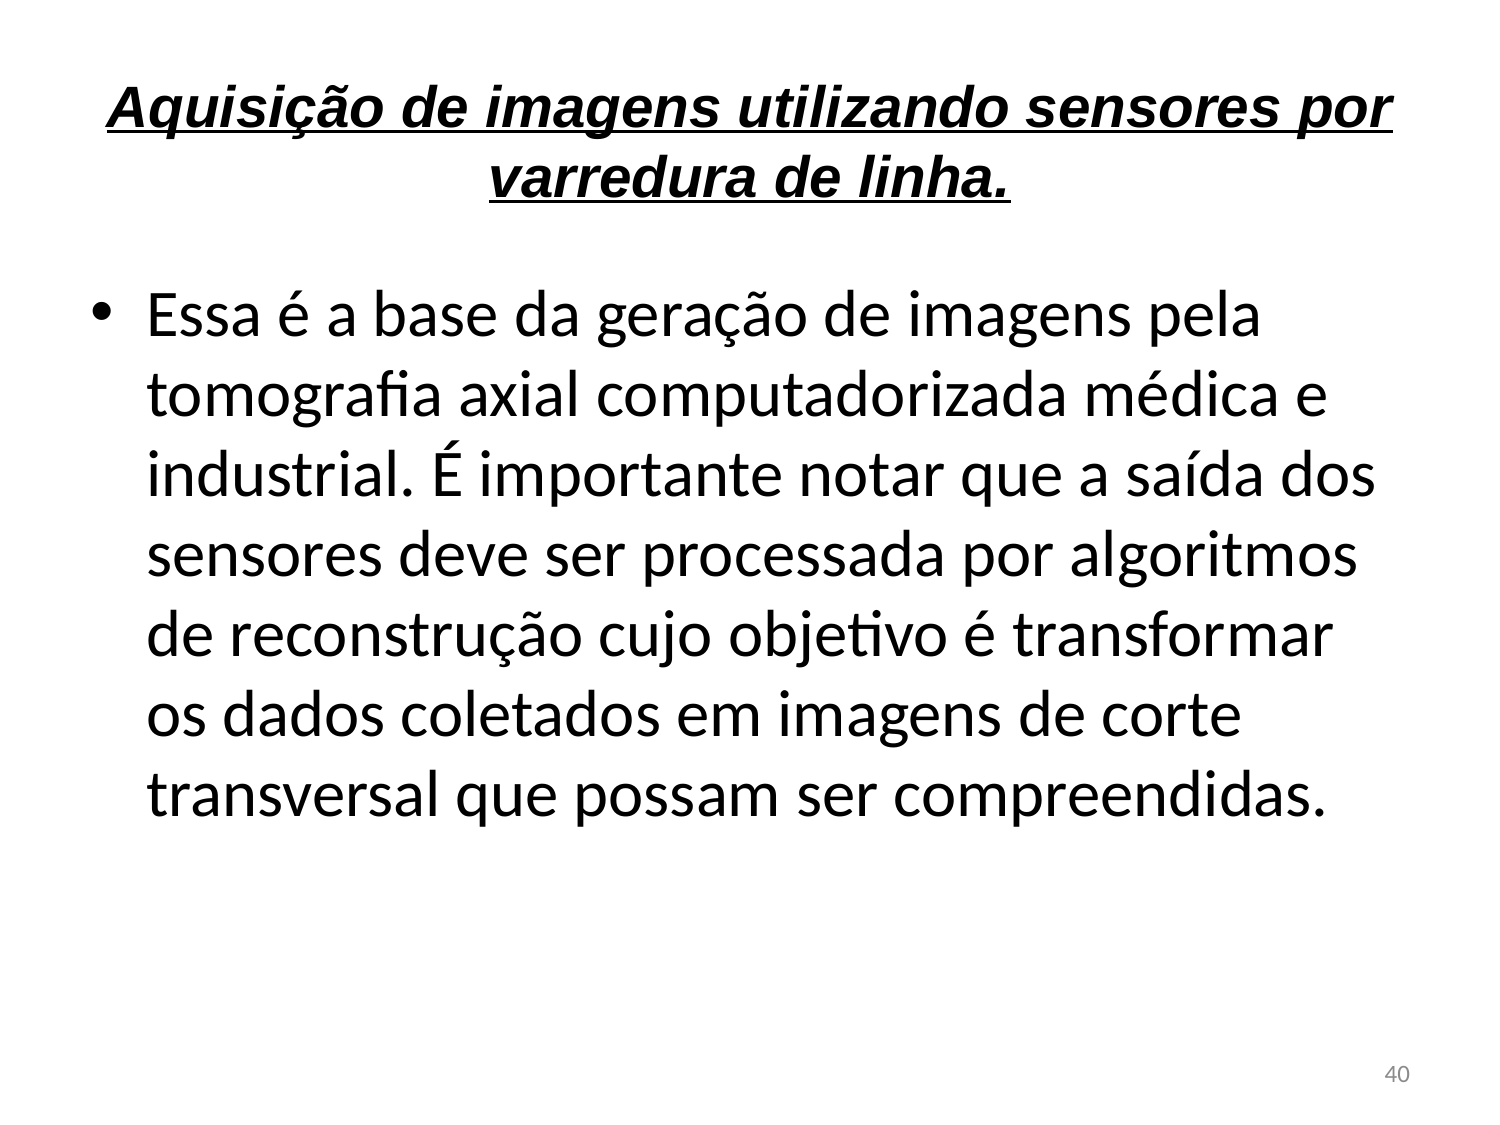

# Aquisição de imagens utilizando sensores por varredura de linha.
Essa é a base da geração de imagens pela tomografia axial computadorizada médica e industrial. É importante notar que a saída dos sensores deve ser processada por algoritmos de reconstrução cujo objetivo é transformar os dados coletados em imagens de corte transversal que possam ser compreendidas.

40